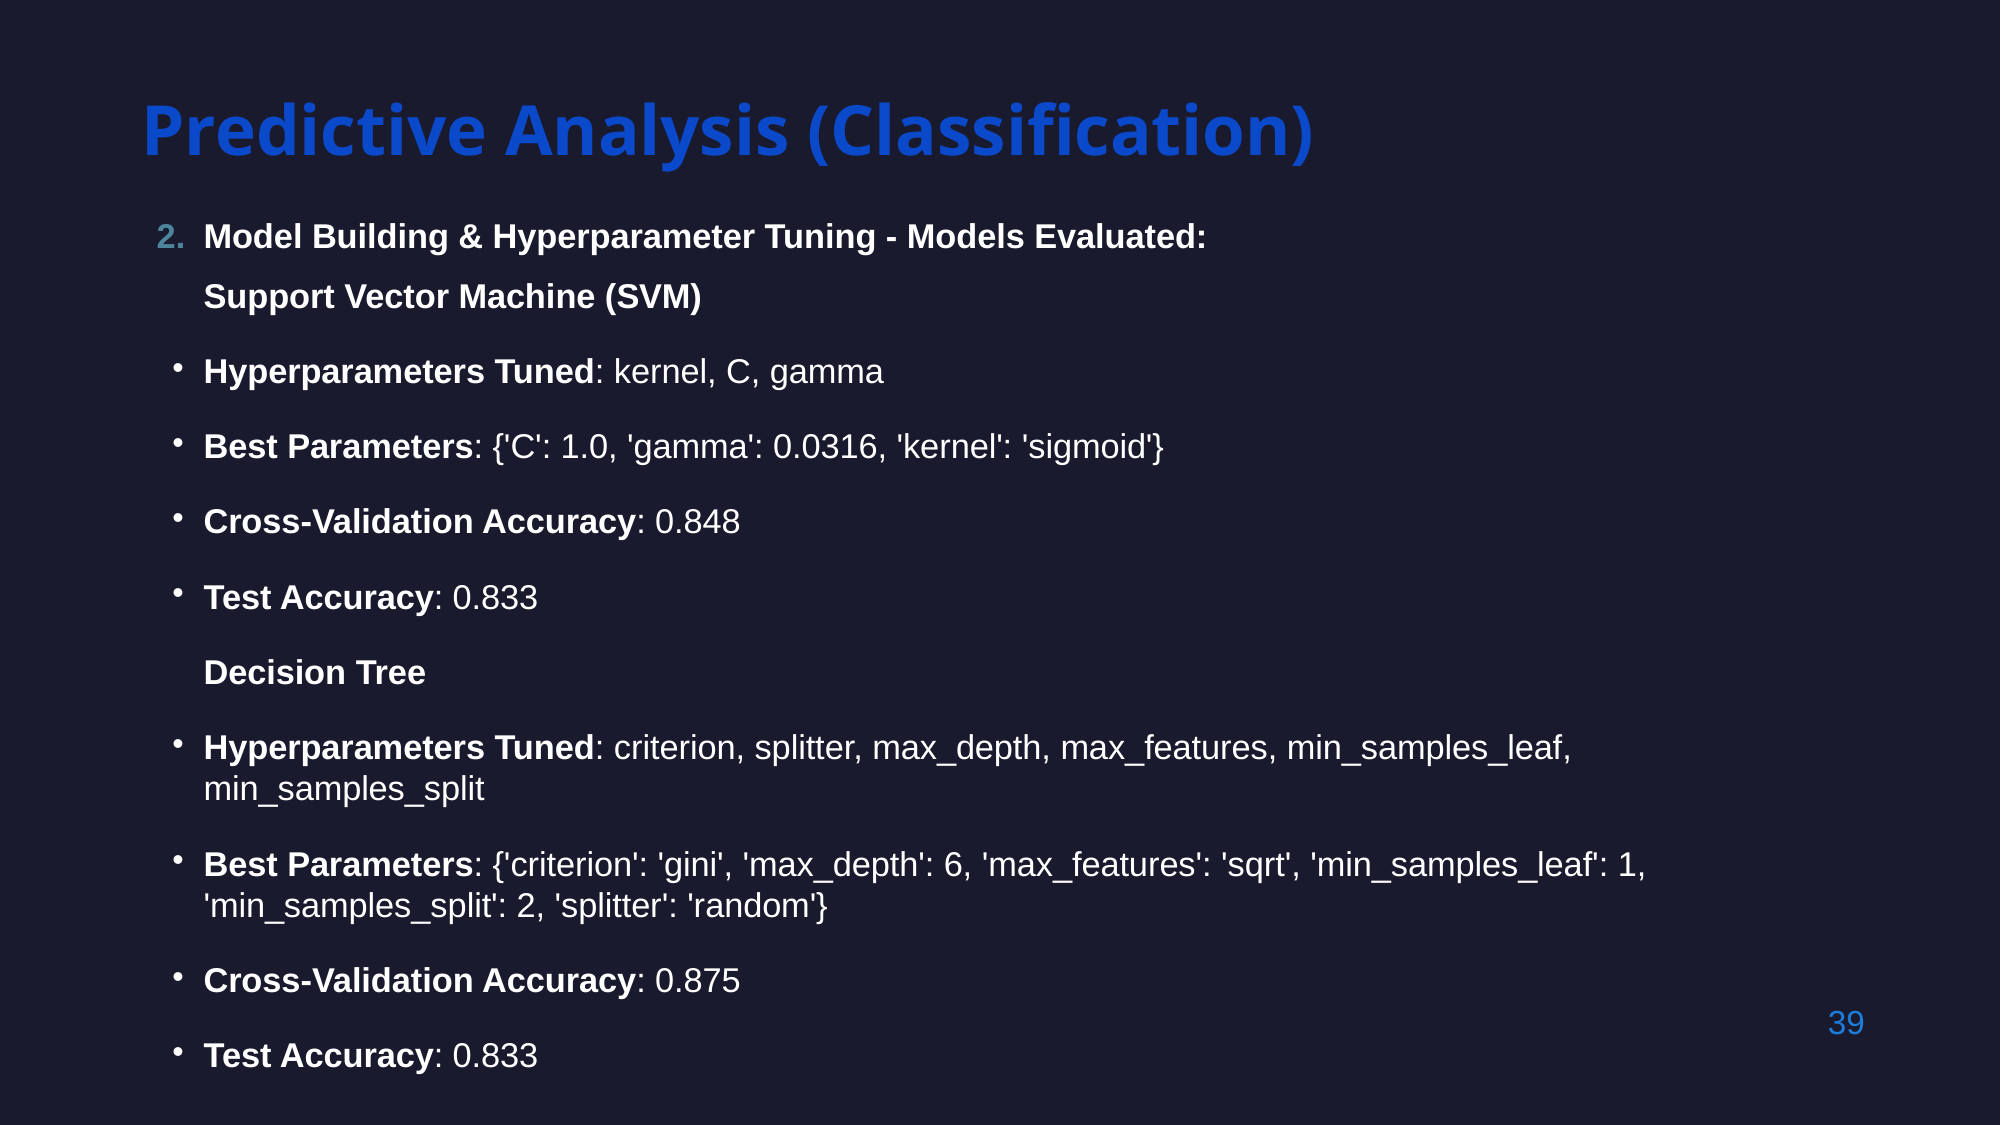

Predictive Analysis (Classification)
# Model Building & Hyperparameter Tuning - Models Evaluated:
Support Vector Machine (SVM)
Hyperparameters Tuned: kernel, C, gamma
Best Parameters: {'C': 1.0, 'gamma': 0.0316, 'kernel': 'sigmoid'}
Cross-Validation Accuracy: 0.848
Test Accuracy: 0.833
Decision Tree
Hyperparameters Tuned: criterion, splitter, max_depth, max_features, min_samples_leaf, min_samples_split
Best Parameters: {'criterion': 'gini', 'max_depth': 6, 'max_features': 'sqrt', 'min_samples_leaf': 1, 'min_samples_split': 2, 'splitter': 'random'}
Cross-Validation Accuracy: 0.875
Test Accuracy: 0.833
39